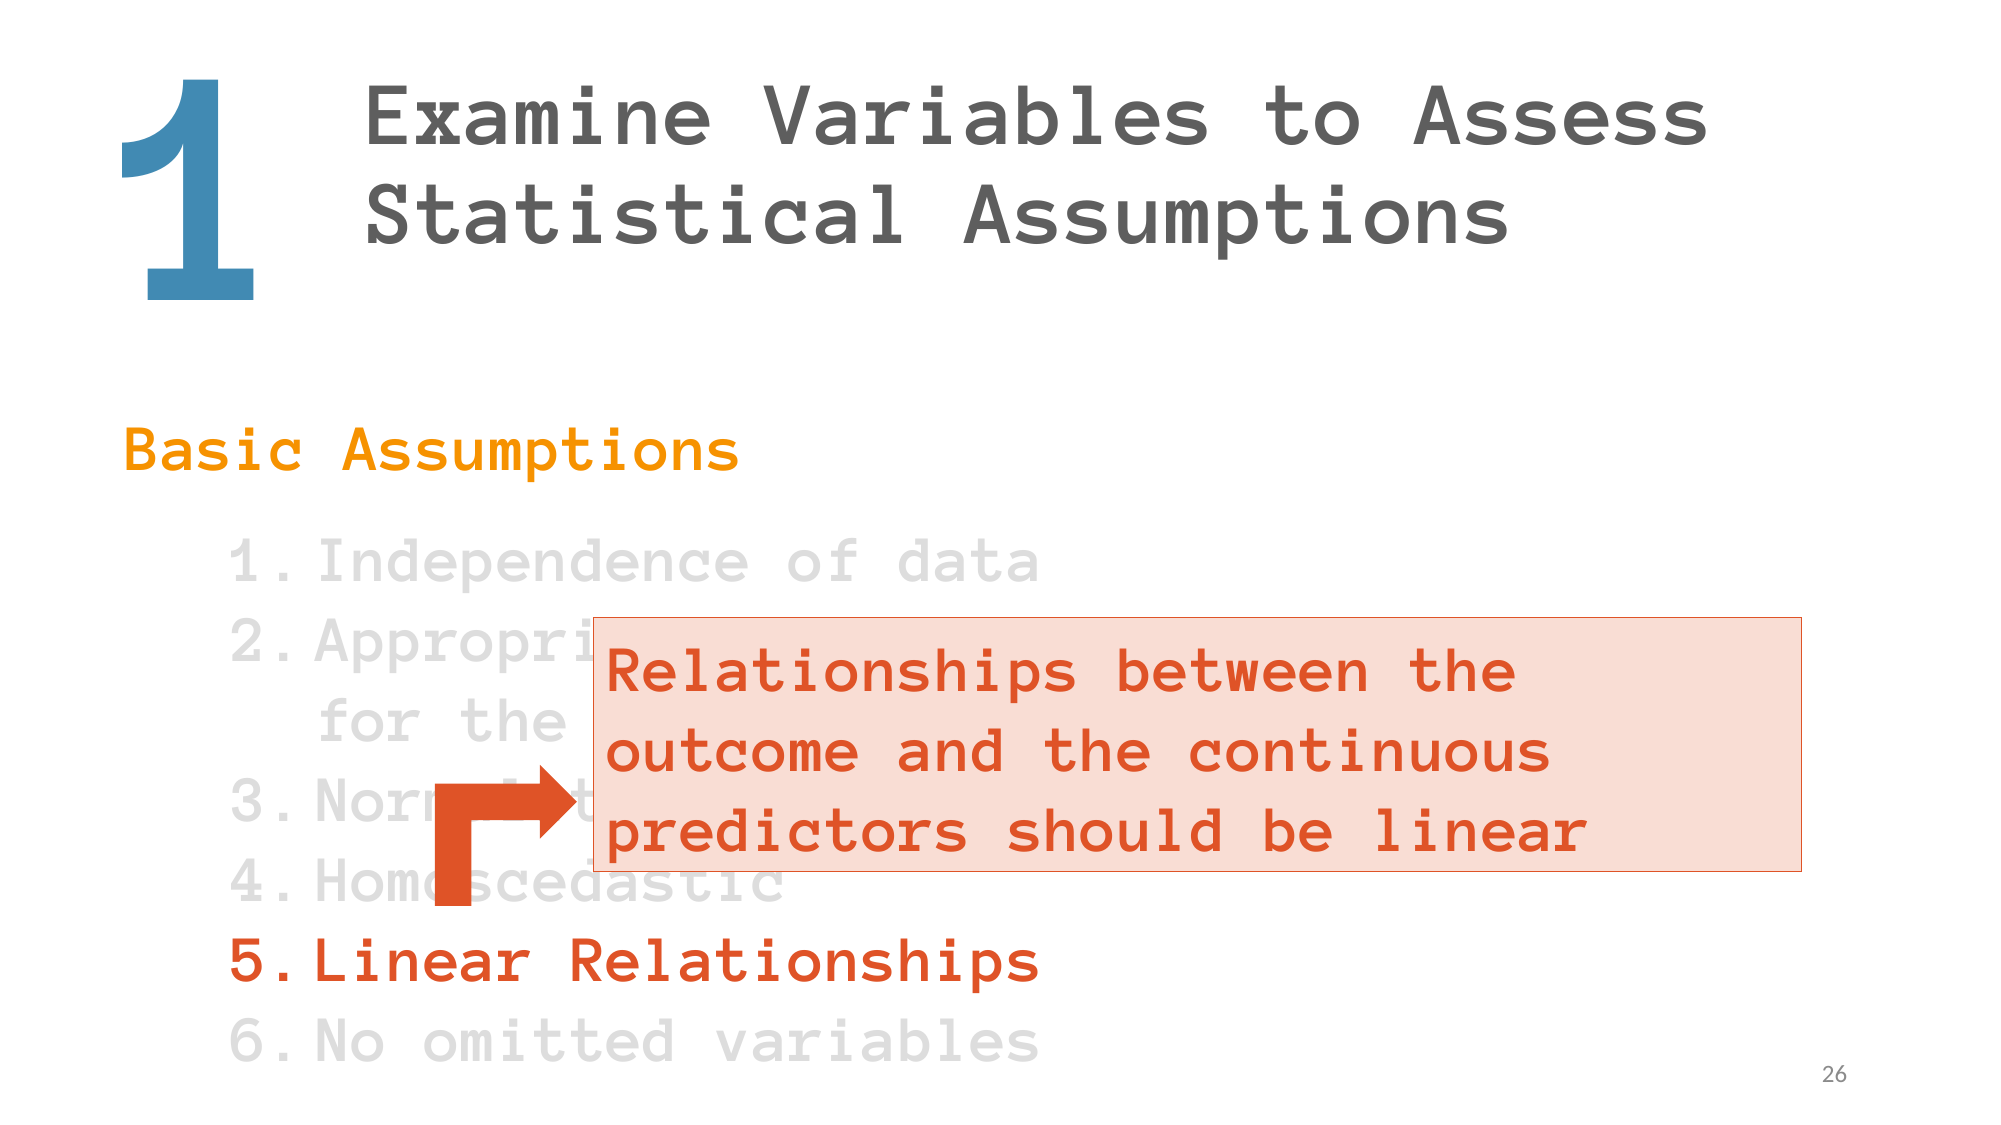

1
# Examine Variables to Assess Statistical Assumptions
Basic Assumptions
Independence of data
Appropriate measurement of variables for the analysis
Normality of distributions
Homoscedastic
Linear Relationships
No omitted variables
Relationships between the outcome and the continuous predictors should be linear

26